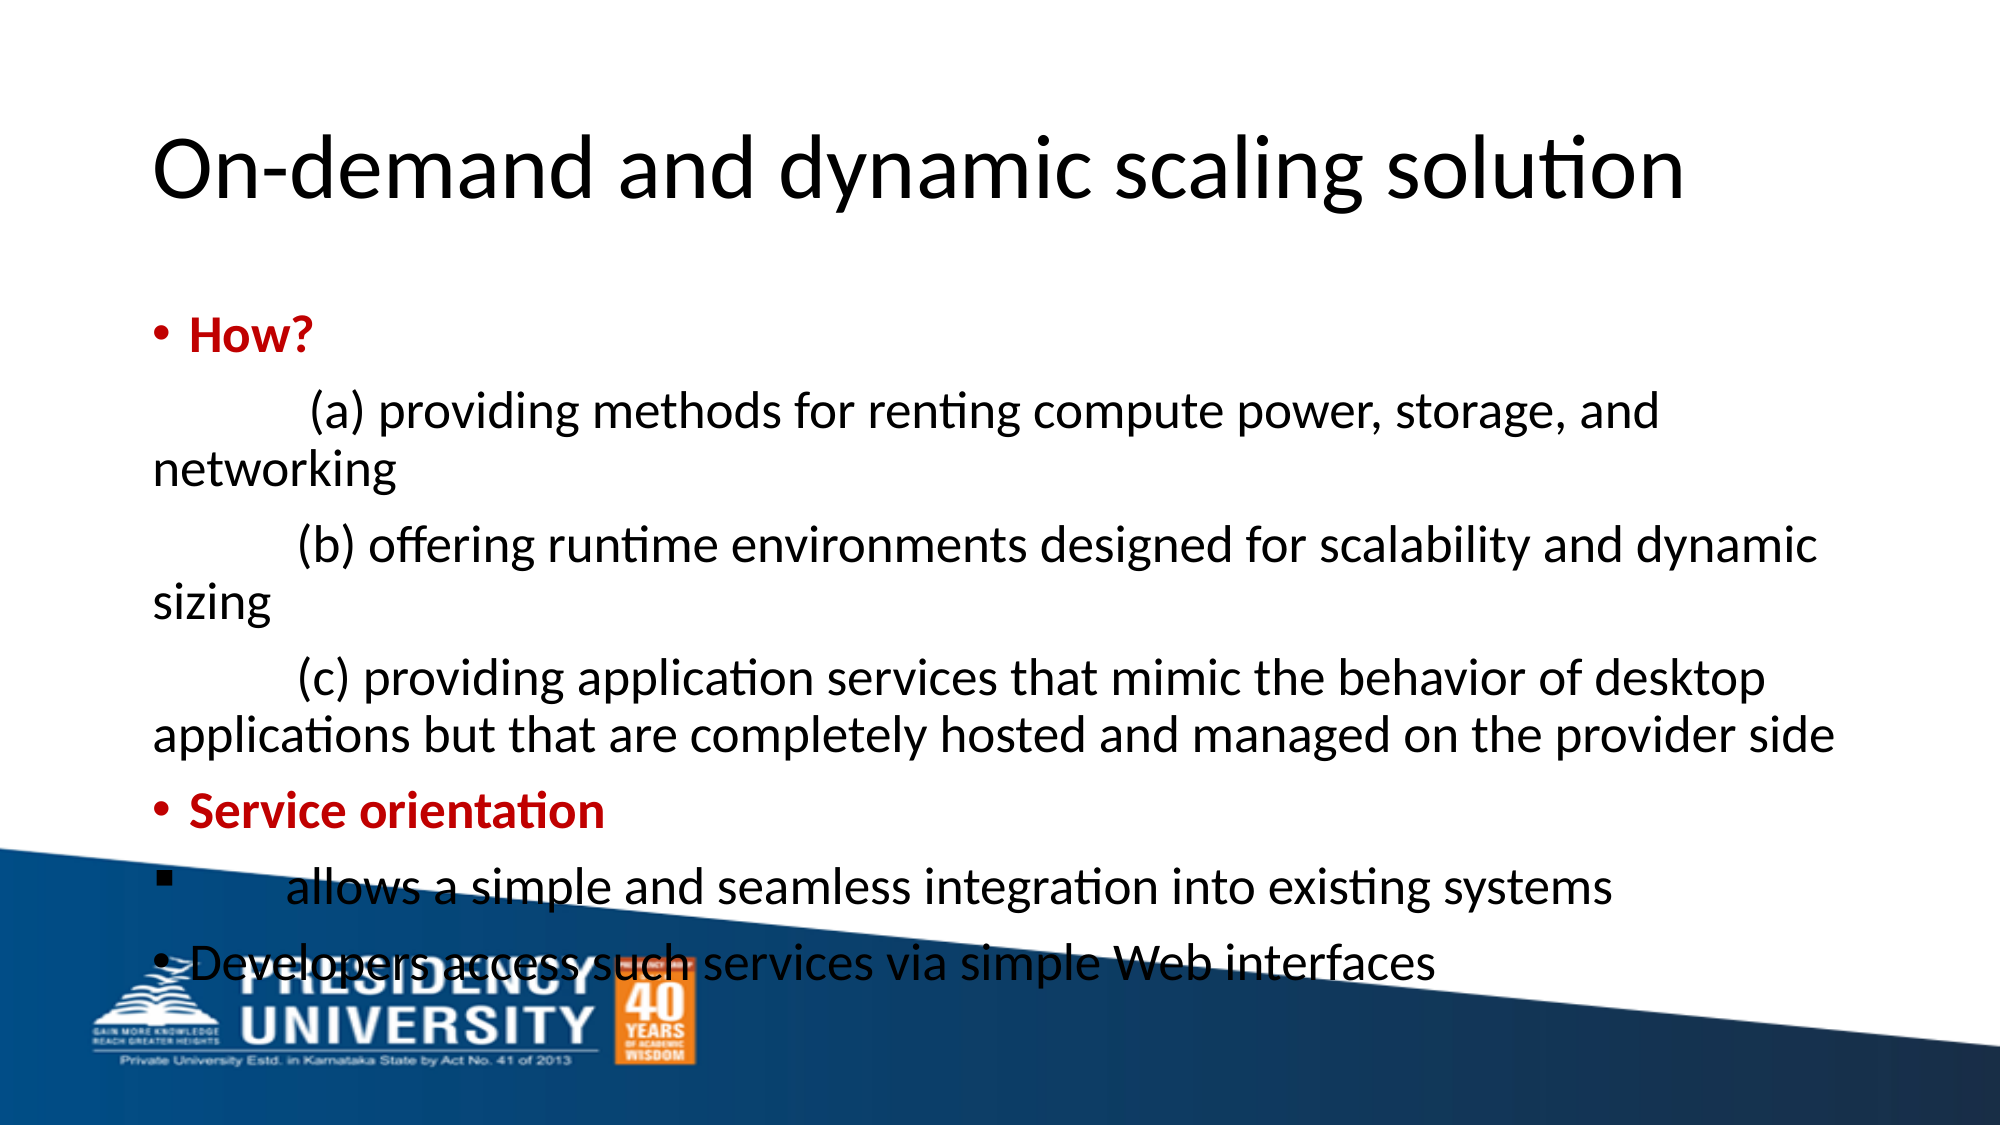

# On-demand and dynamic scaling solution
How?
             (a) providing methods for renting compute power, storage, and networking
            (b) offering runtime environments designed for scalability and dynamic sizing
            (c) providing application services that mimic the behavior of desktop applications but that are completely hosted and managed on the provider side
Service orientation
        allows a simple and seamless integration into existing systems
Developers access such services via simple Web interfaces